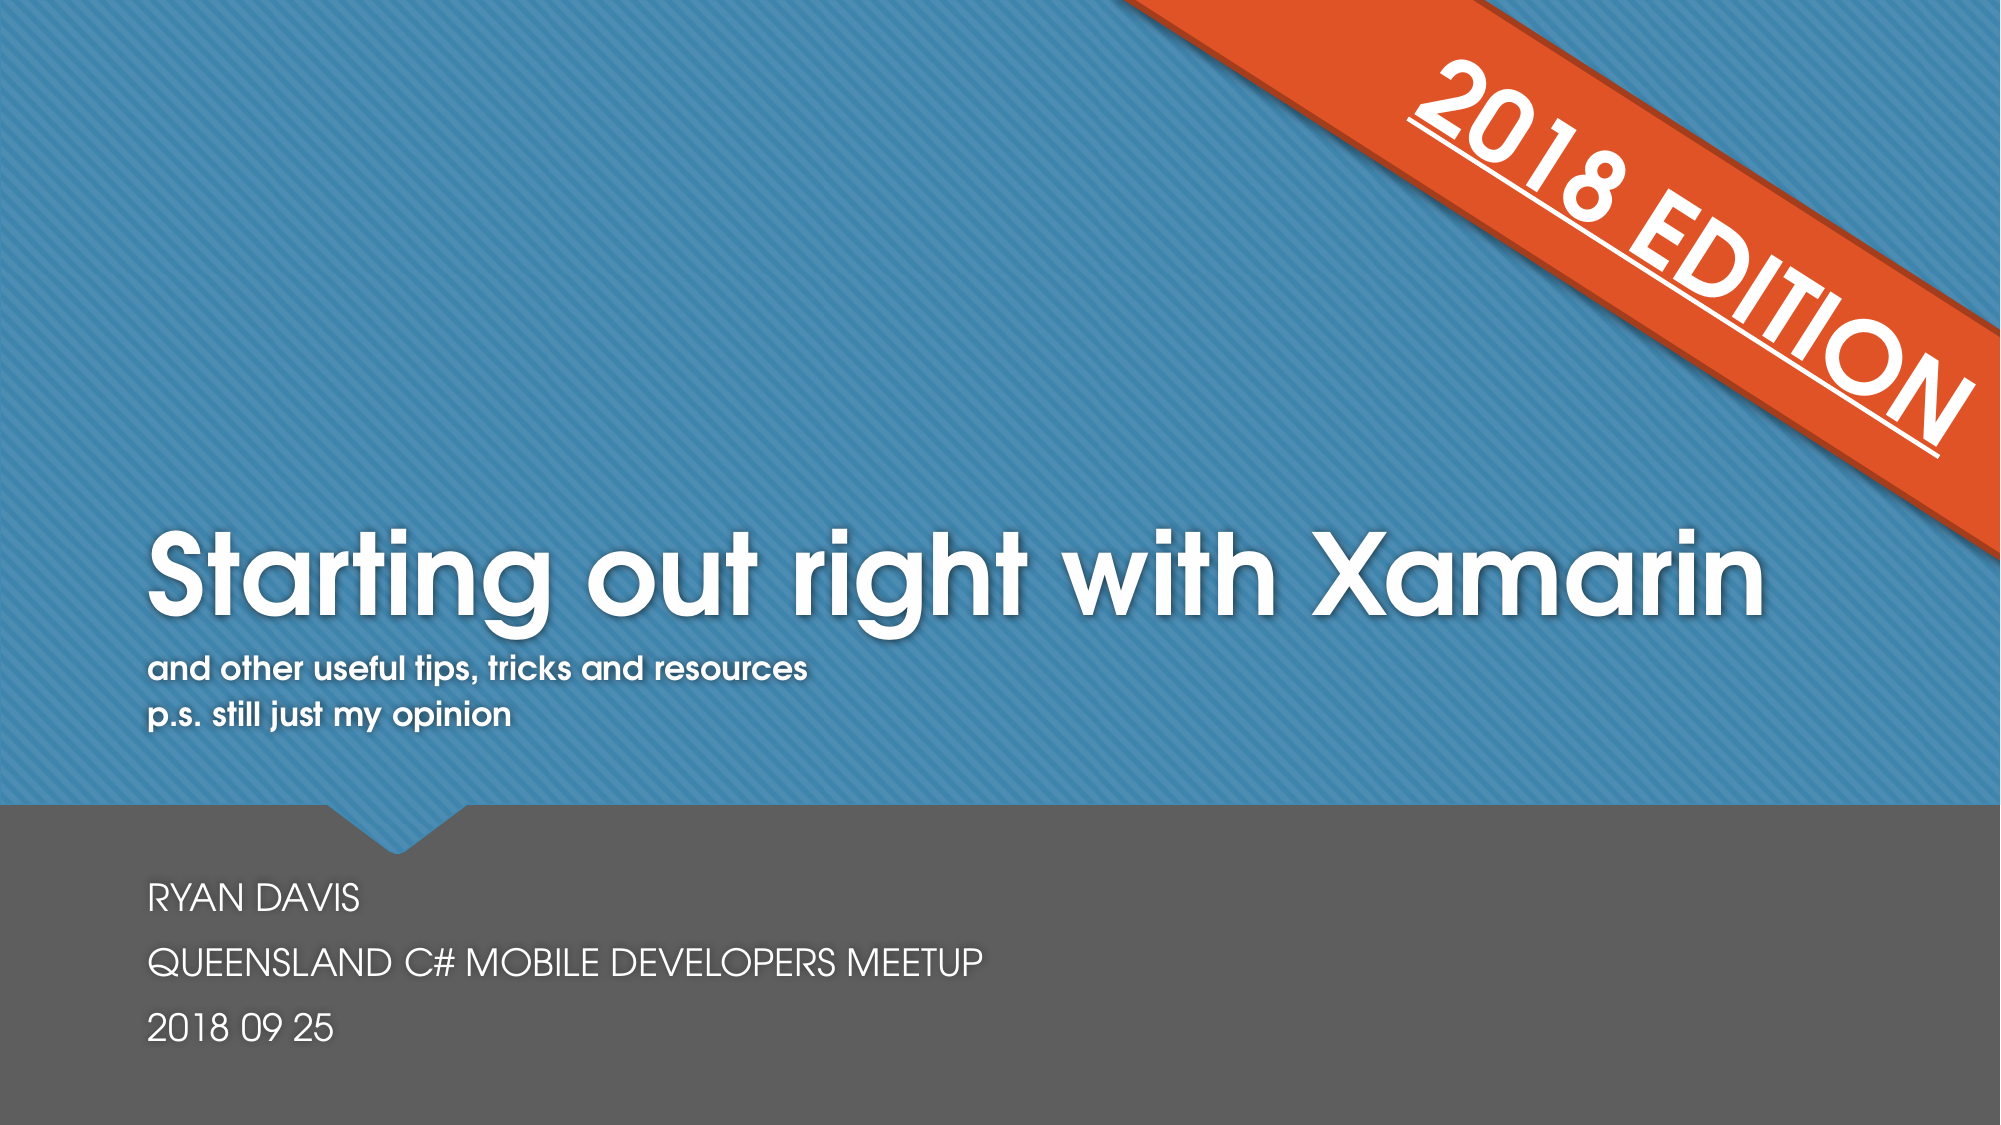

2018 EDITION
# Starting out right with Xamarin
and other useful tips, tricks and resources
p.s. still just my opinion
RYAN DAVIS
QUEENSLAND C# MOBILE DEVELOPERS MEETUP
2018 09 25